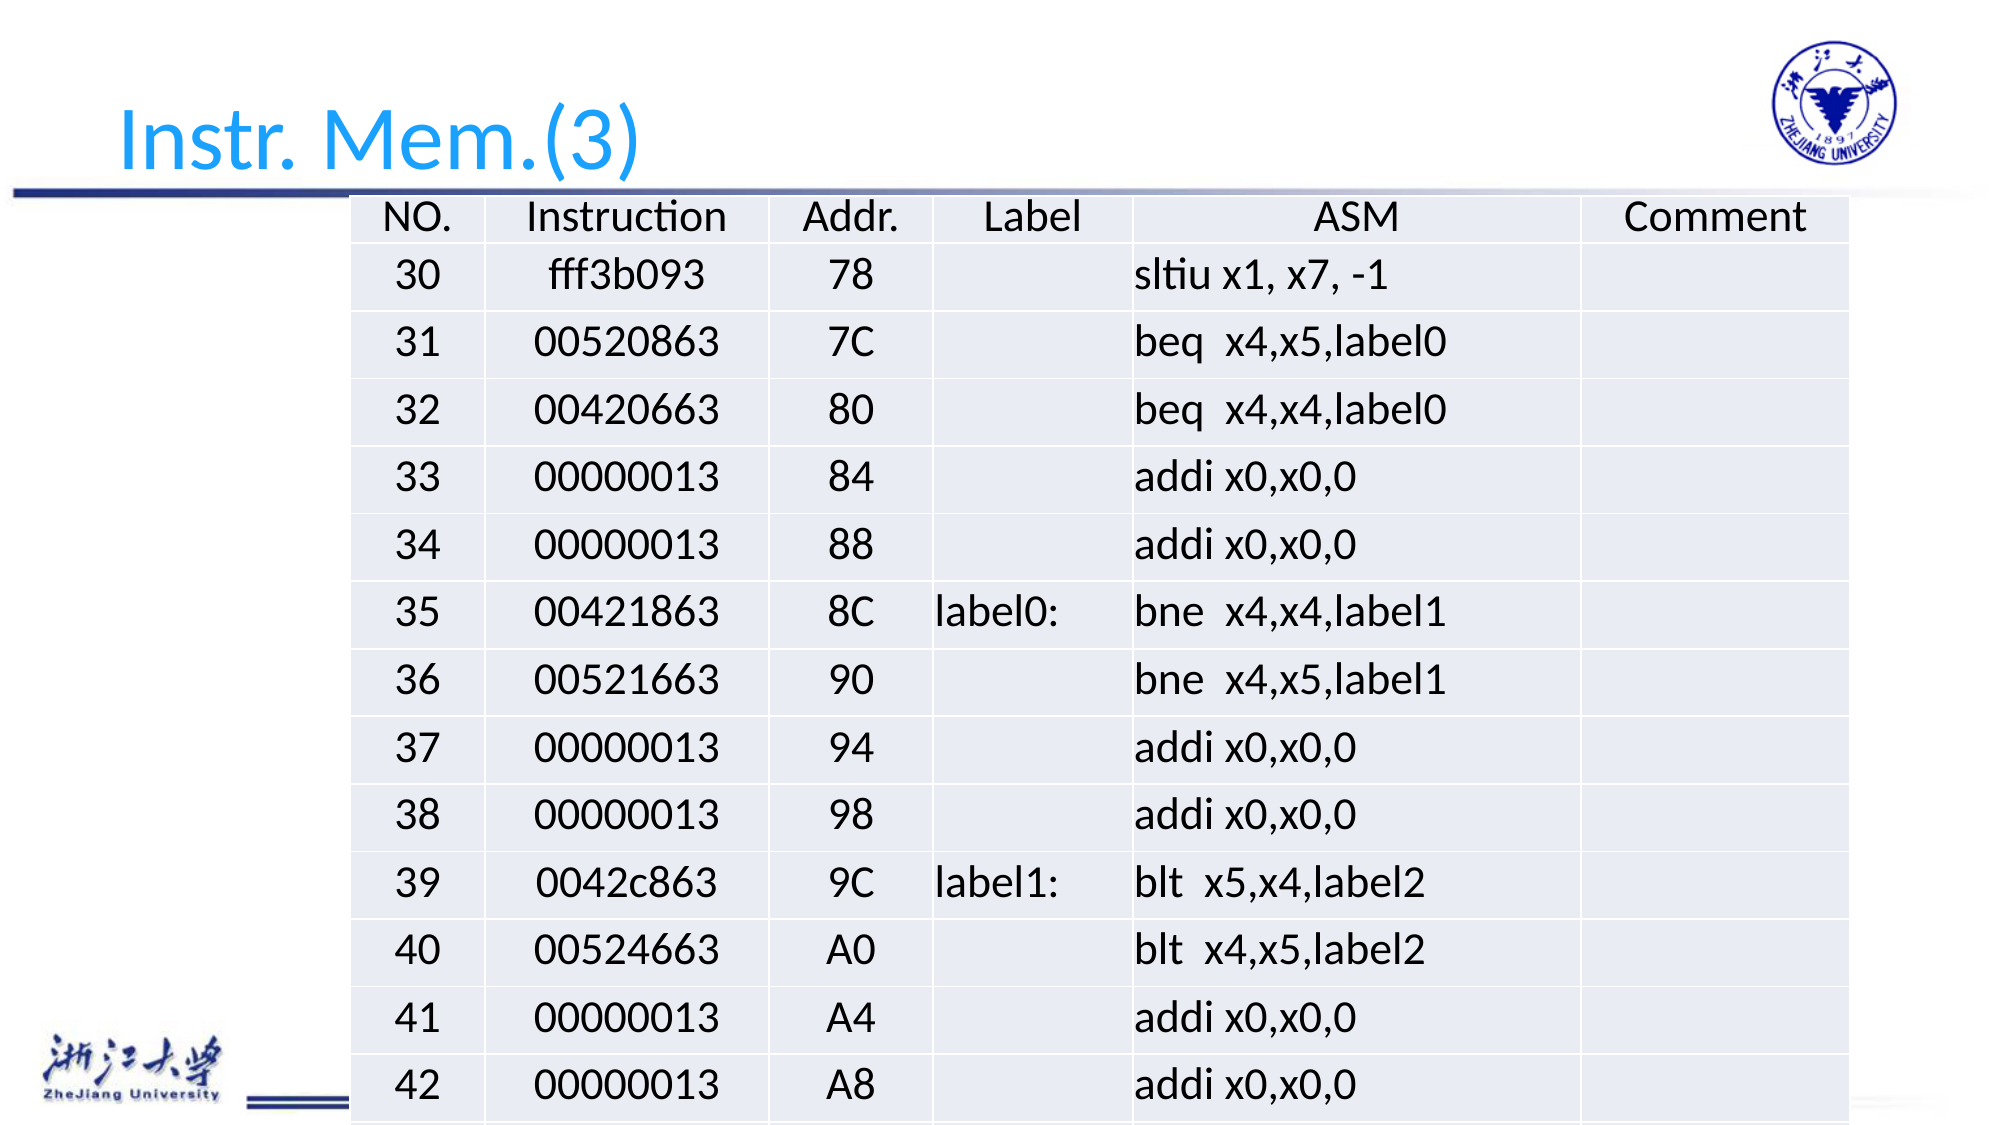

# Instr. Mem.(3)
| NO. | Instruction | Addr. | Label | ASM | Comment |
| --- | --- | --- | --- | --- | --- |
| 30 | fff3b093 | 78 |  | sltiu x1, x7, -1 |  |
| 31 | 00520863 | 7C |  | beq x4,x5,label0 |  |
| 32 | 00420663 | 80 |  | beq x4,x4,label0 |  |
| 33 | 00000013 | 84 |  | addi x0,x0,0 |  |
| 34 | 00000013 | 88 |  | addi x0,x0,0 |  |
| 35 | 00421863 | 8C | label0: | bne x4,x4,label1 |  |
| 36 | 00521663 | 90 |  | bne x4,x5,label1 |  |
| 37 | 00000013 | 94 |  | addi x0,x0,0 |  |
| 38 | 00000013 | 98 |  | addi x0,x0,0 |  |
| 39 | 0042c863 | 9C | label1: | blt x5,x4,label2 |  |
| 40 | 00524663 | A0 |  | blt x4,x5,label2 |  |
| 41 | 00000013 | A4 |  | addi x0,x0,0 |  |
| 42 | 00000013 | A8 |  | addi x0,x0,0 |  |
| 43 | 00736863 | AC | label2: | bltu x6,x7,label3 |  |
| 44 | 0063e663 | B0 |  | bltu x7,x6,label3 |  |